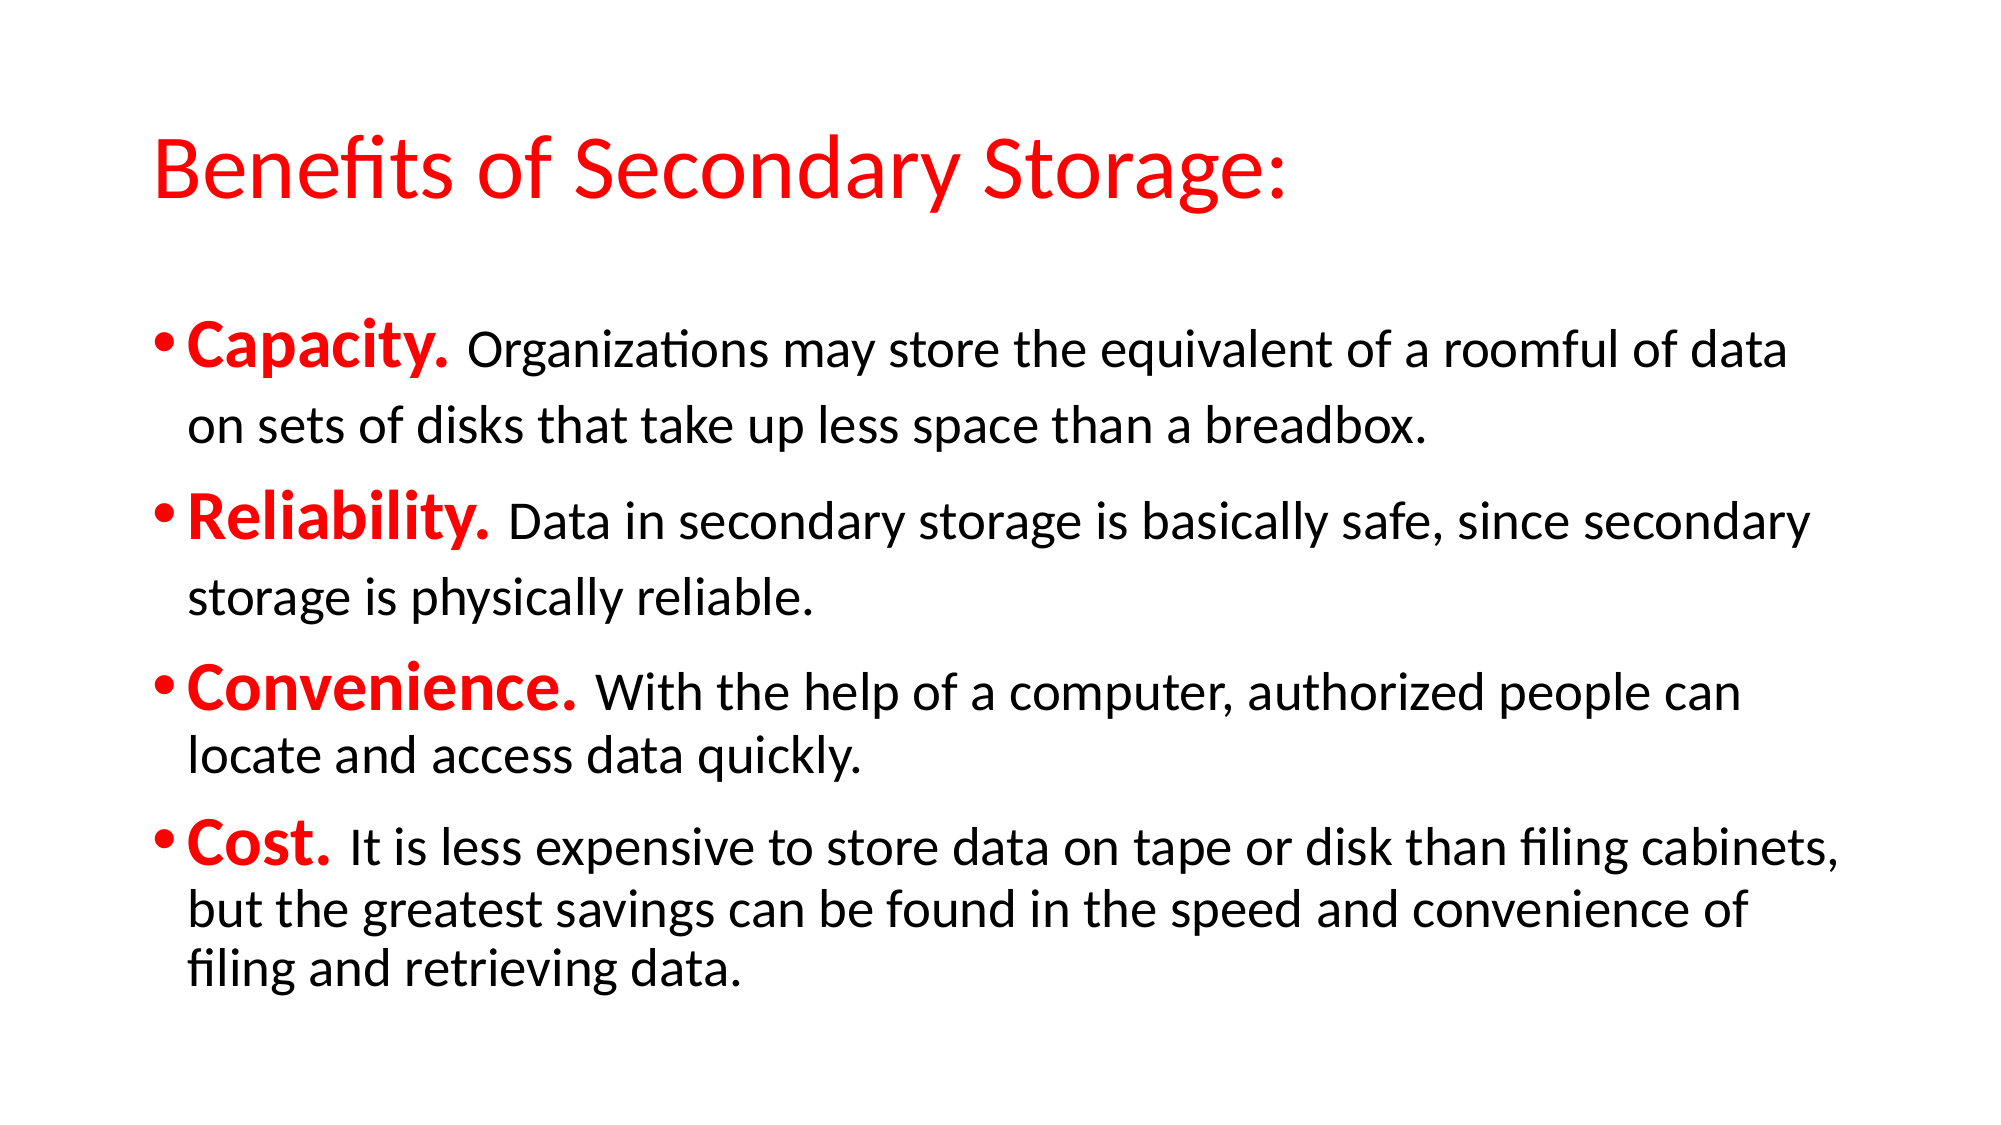

# Benefits of Secondary Storage:
Capacity. Organizations may store the equivalent of a roomful of data on sets of disks that take up less space than a breadbox.
Reliability. Data in secondary storage is basically safe, since secondary storage is physically reliable.
Convenience. With the help of a computer, authorized people can locate and access data quickly.
Cost. It is less expensive to store data on tape or disk than filing cabinets, but the greatest savings can be found in the speed and convenience of filing and retrieving data.